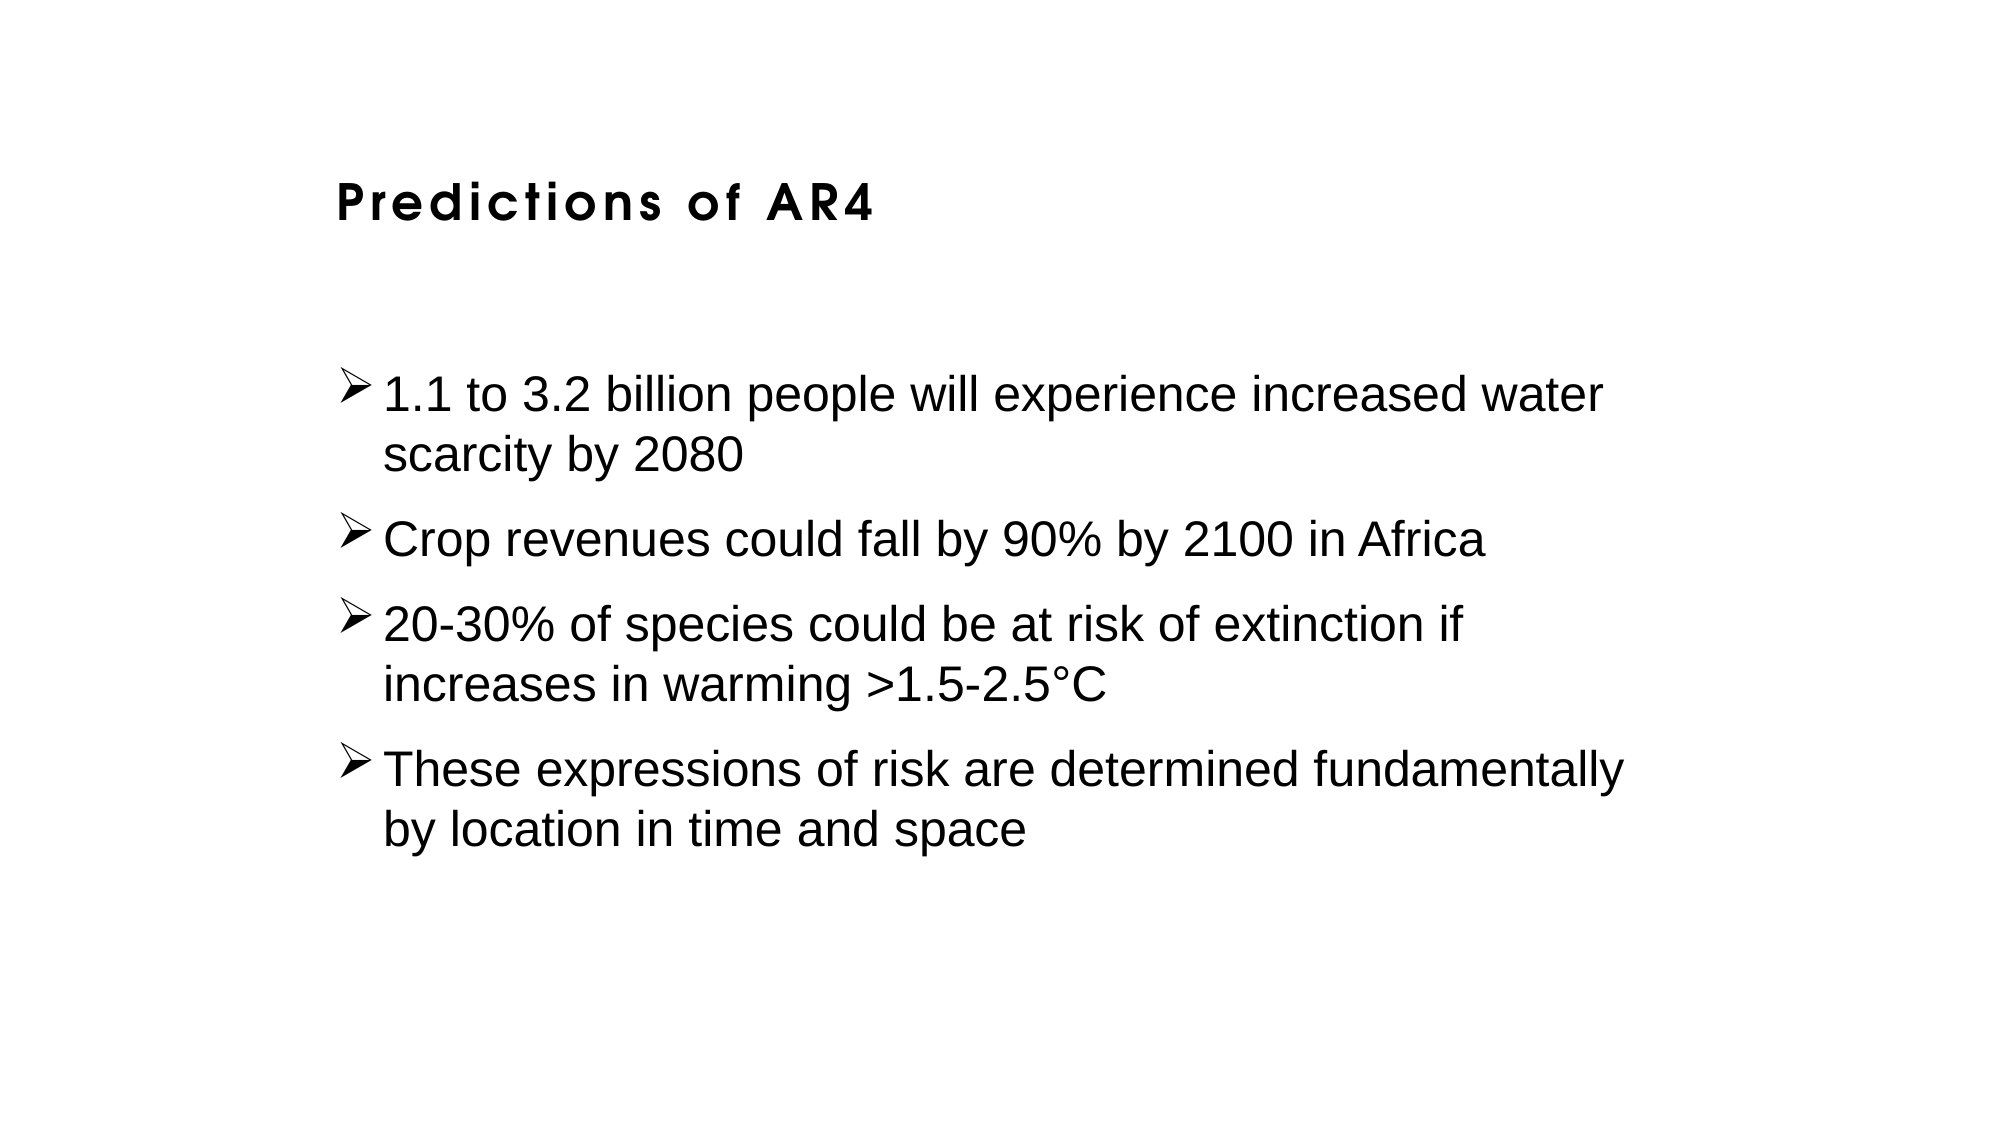

Predictions of AR4
1.1 to 3.2 billion people will experience increased water scarcity by 2080
Crop revenues could fall by 90% by 2100 in Africa
20-30% of species could be at risk of extinction if increases in warming >1.5-2.5°C
These expressions of risk are determined fundamentally by location in time and space